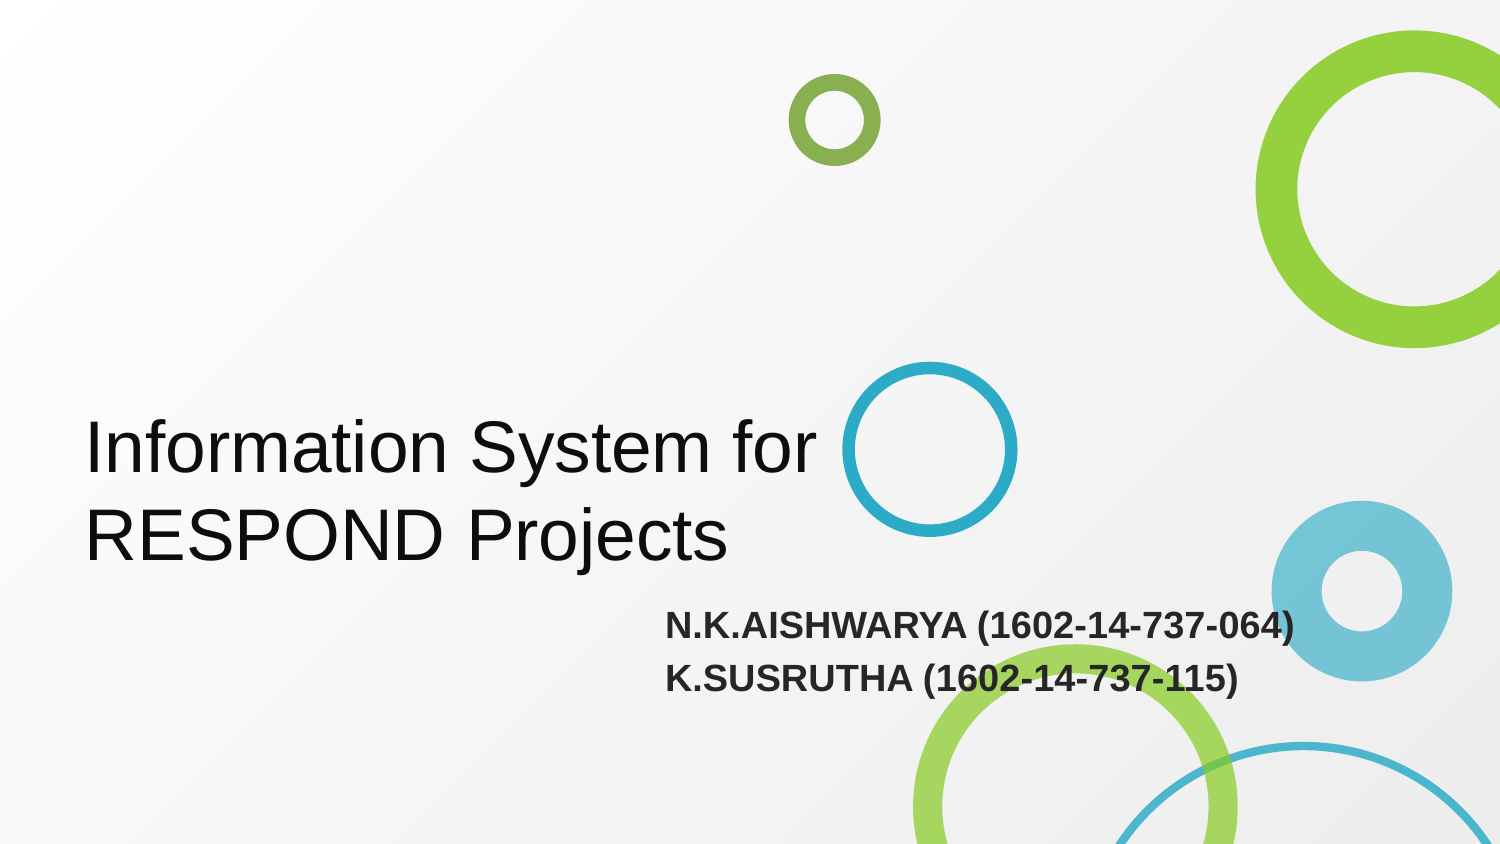

# Information System for RESPOND Projects

N.K.AISHWARYA (1602-14-737-064)
K.SUSRUTHA (1602-14-737-115)